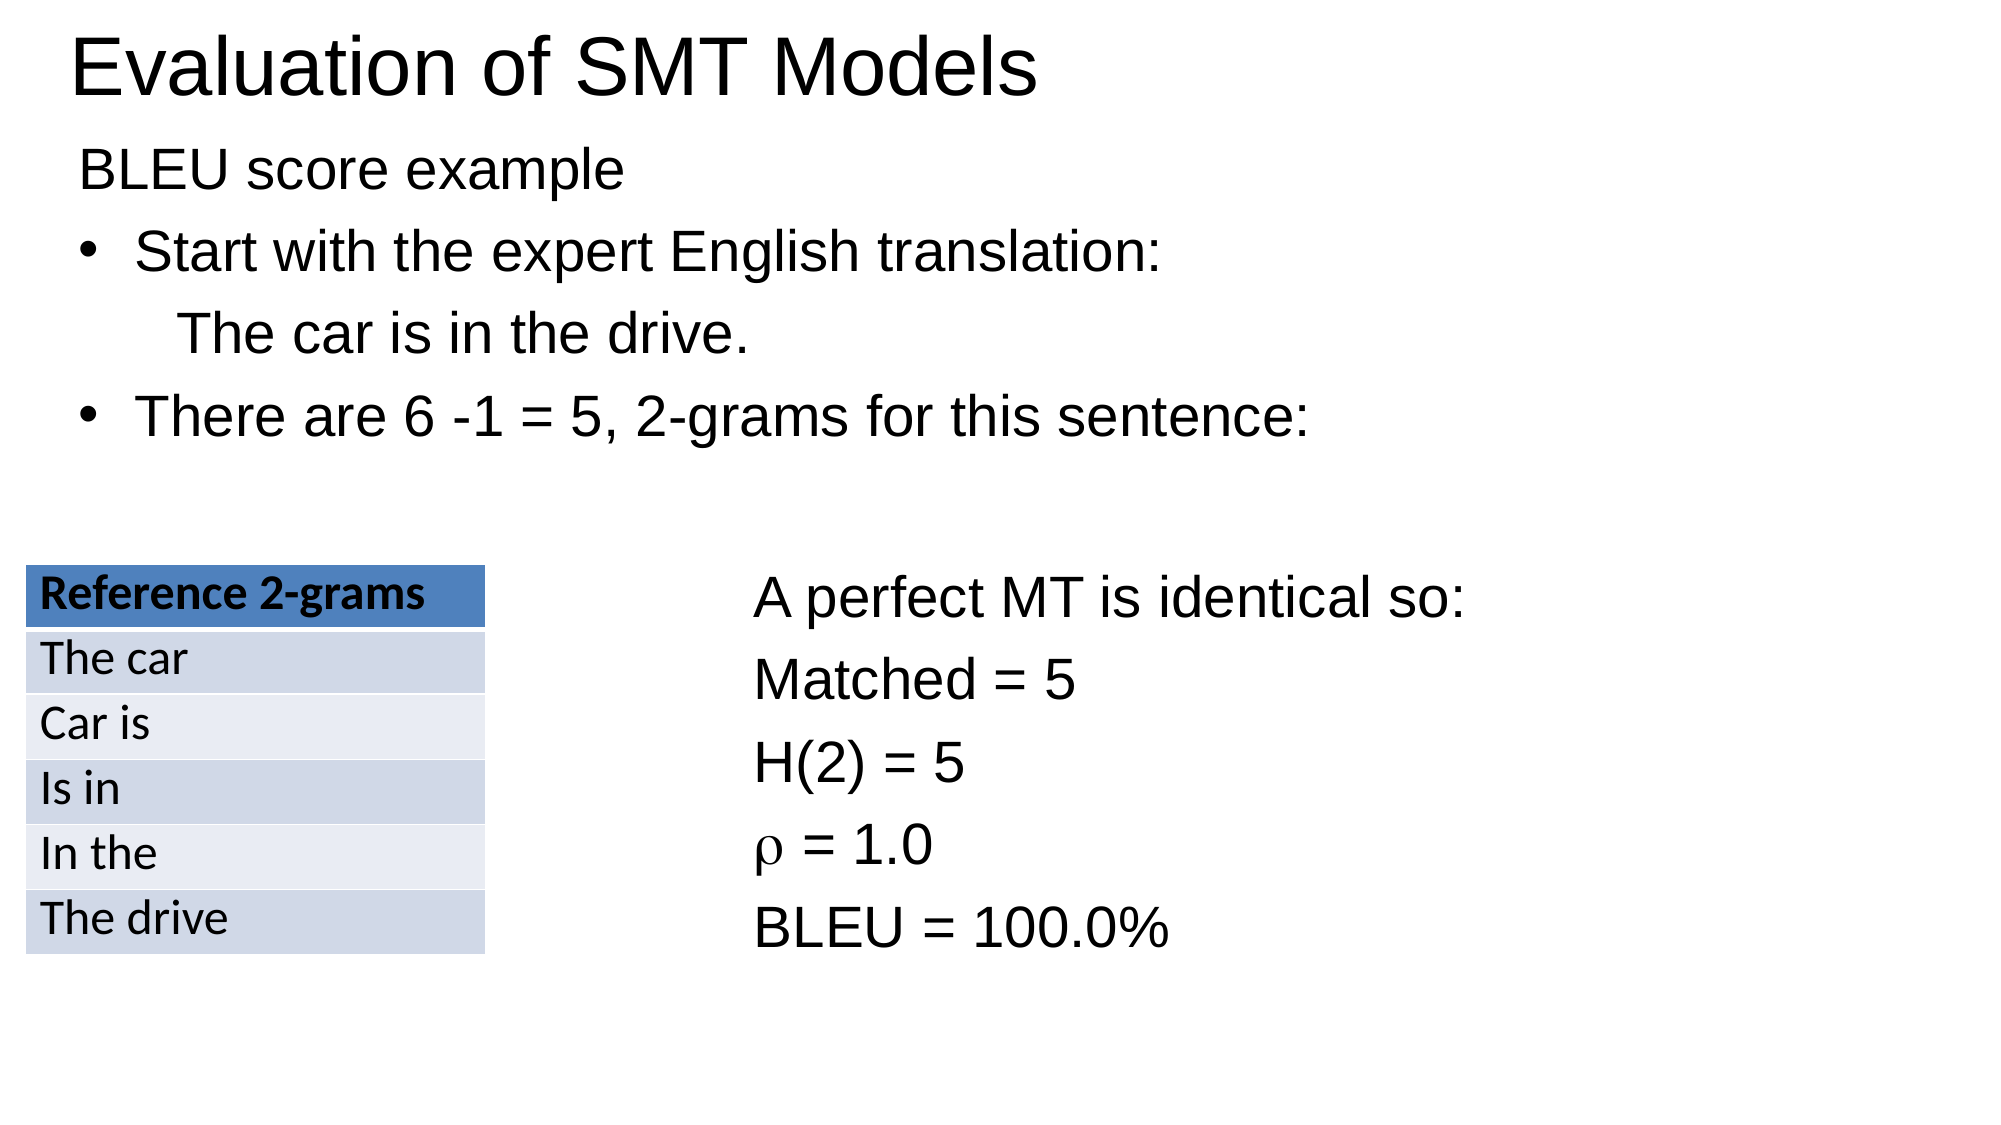

# Evaluation of SMT Models
BLEU score example
Start with the expert English translation:
      The car is in the drive.
There are 6 -1 = 5, 2-grams for this sentence:

A perfect MT is identical so:
Matched = 5
H(2) = 5
ρ = 1.0
BLEU = 100.0%

| Reference 2-grams |
| --- |
| The car |
| Car is |
| Is in |
| In the |
| The drive |